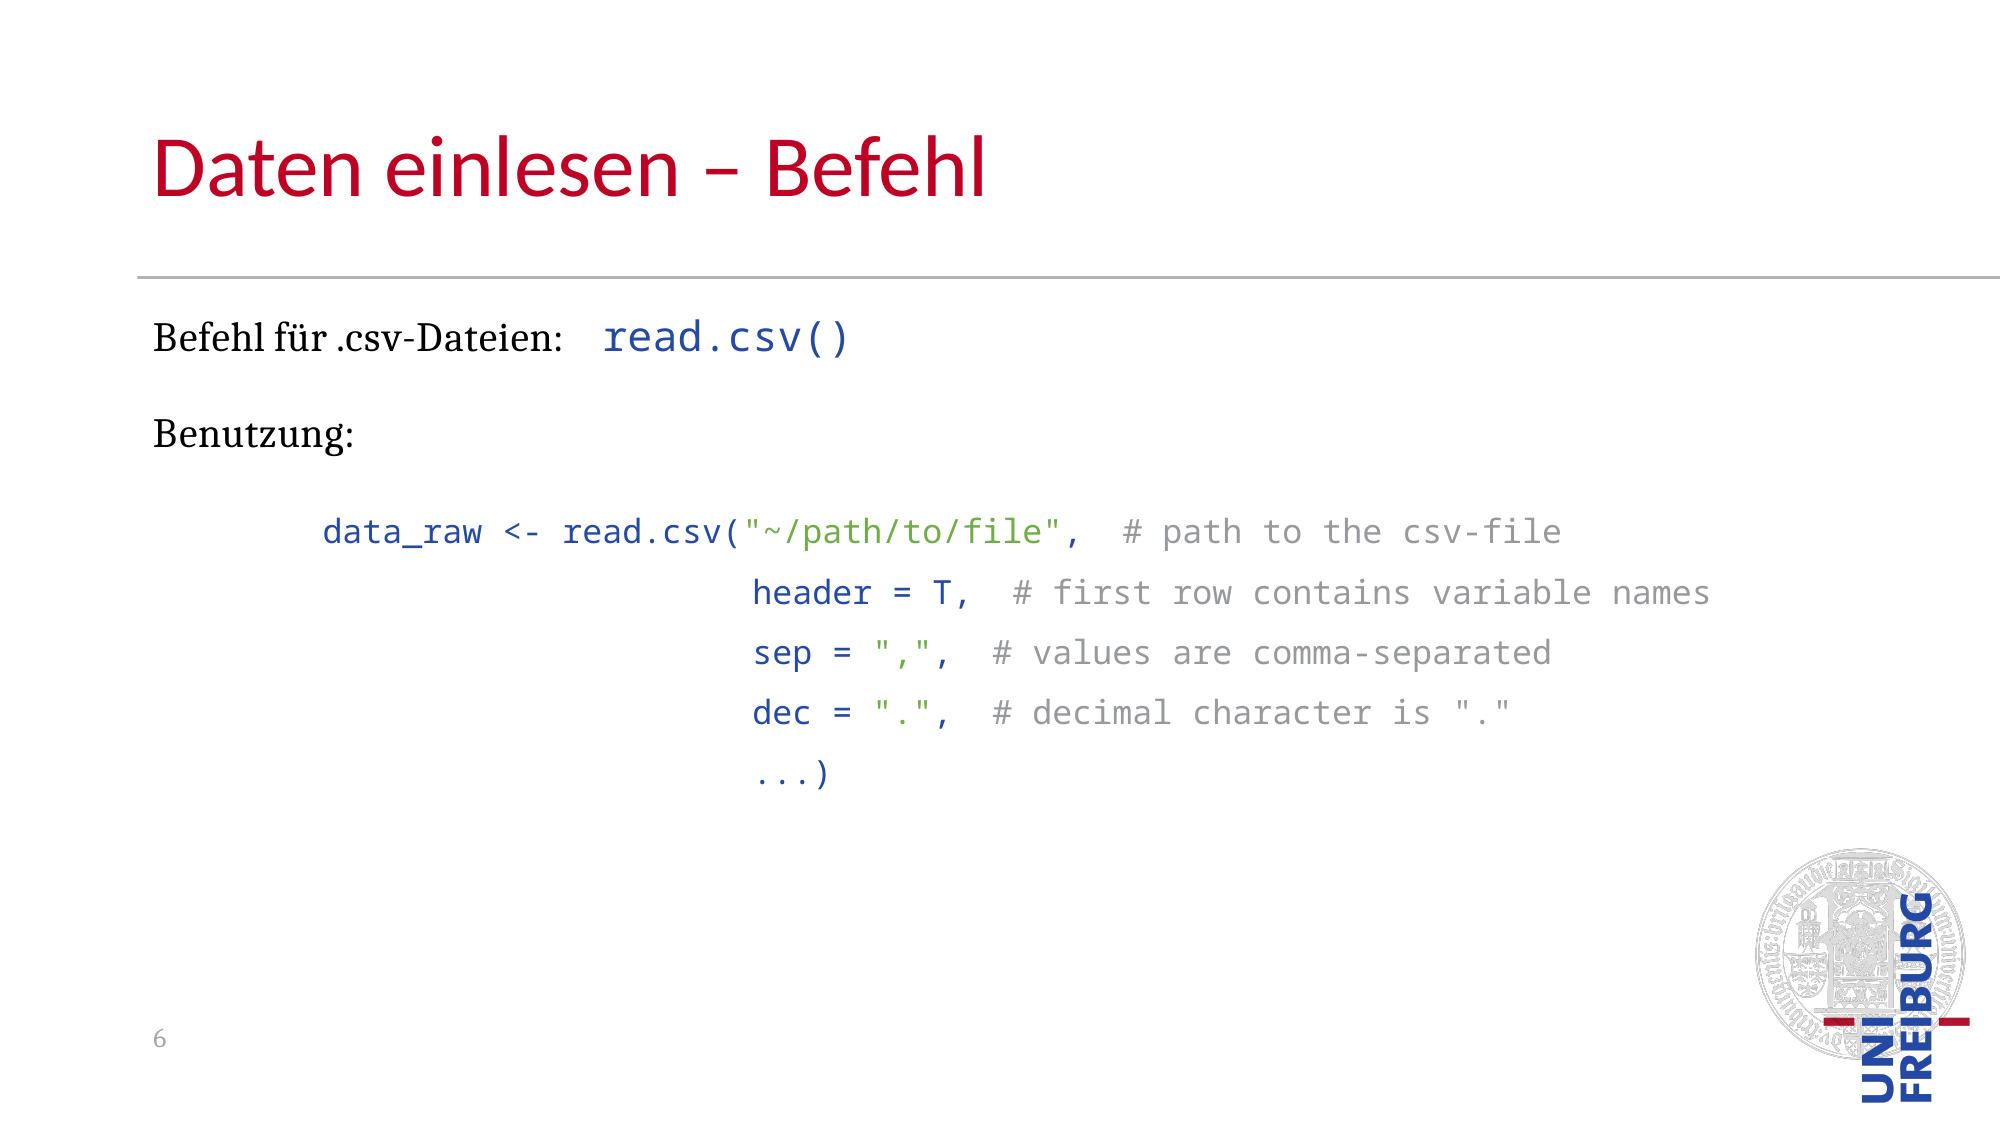

# Daten einlesen – Befehl
Befehl für .csv-Dateien: 	read.csv()
Benutzung:
	 data_raw <- read.csv("~/path/to/file",  # path to the csv-file
				header = T,  # first row contains variable names
				sep = ",",  # values are comma-separated
				dec = ".",  # decimal character is "."
				...)

6